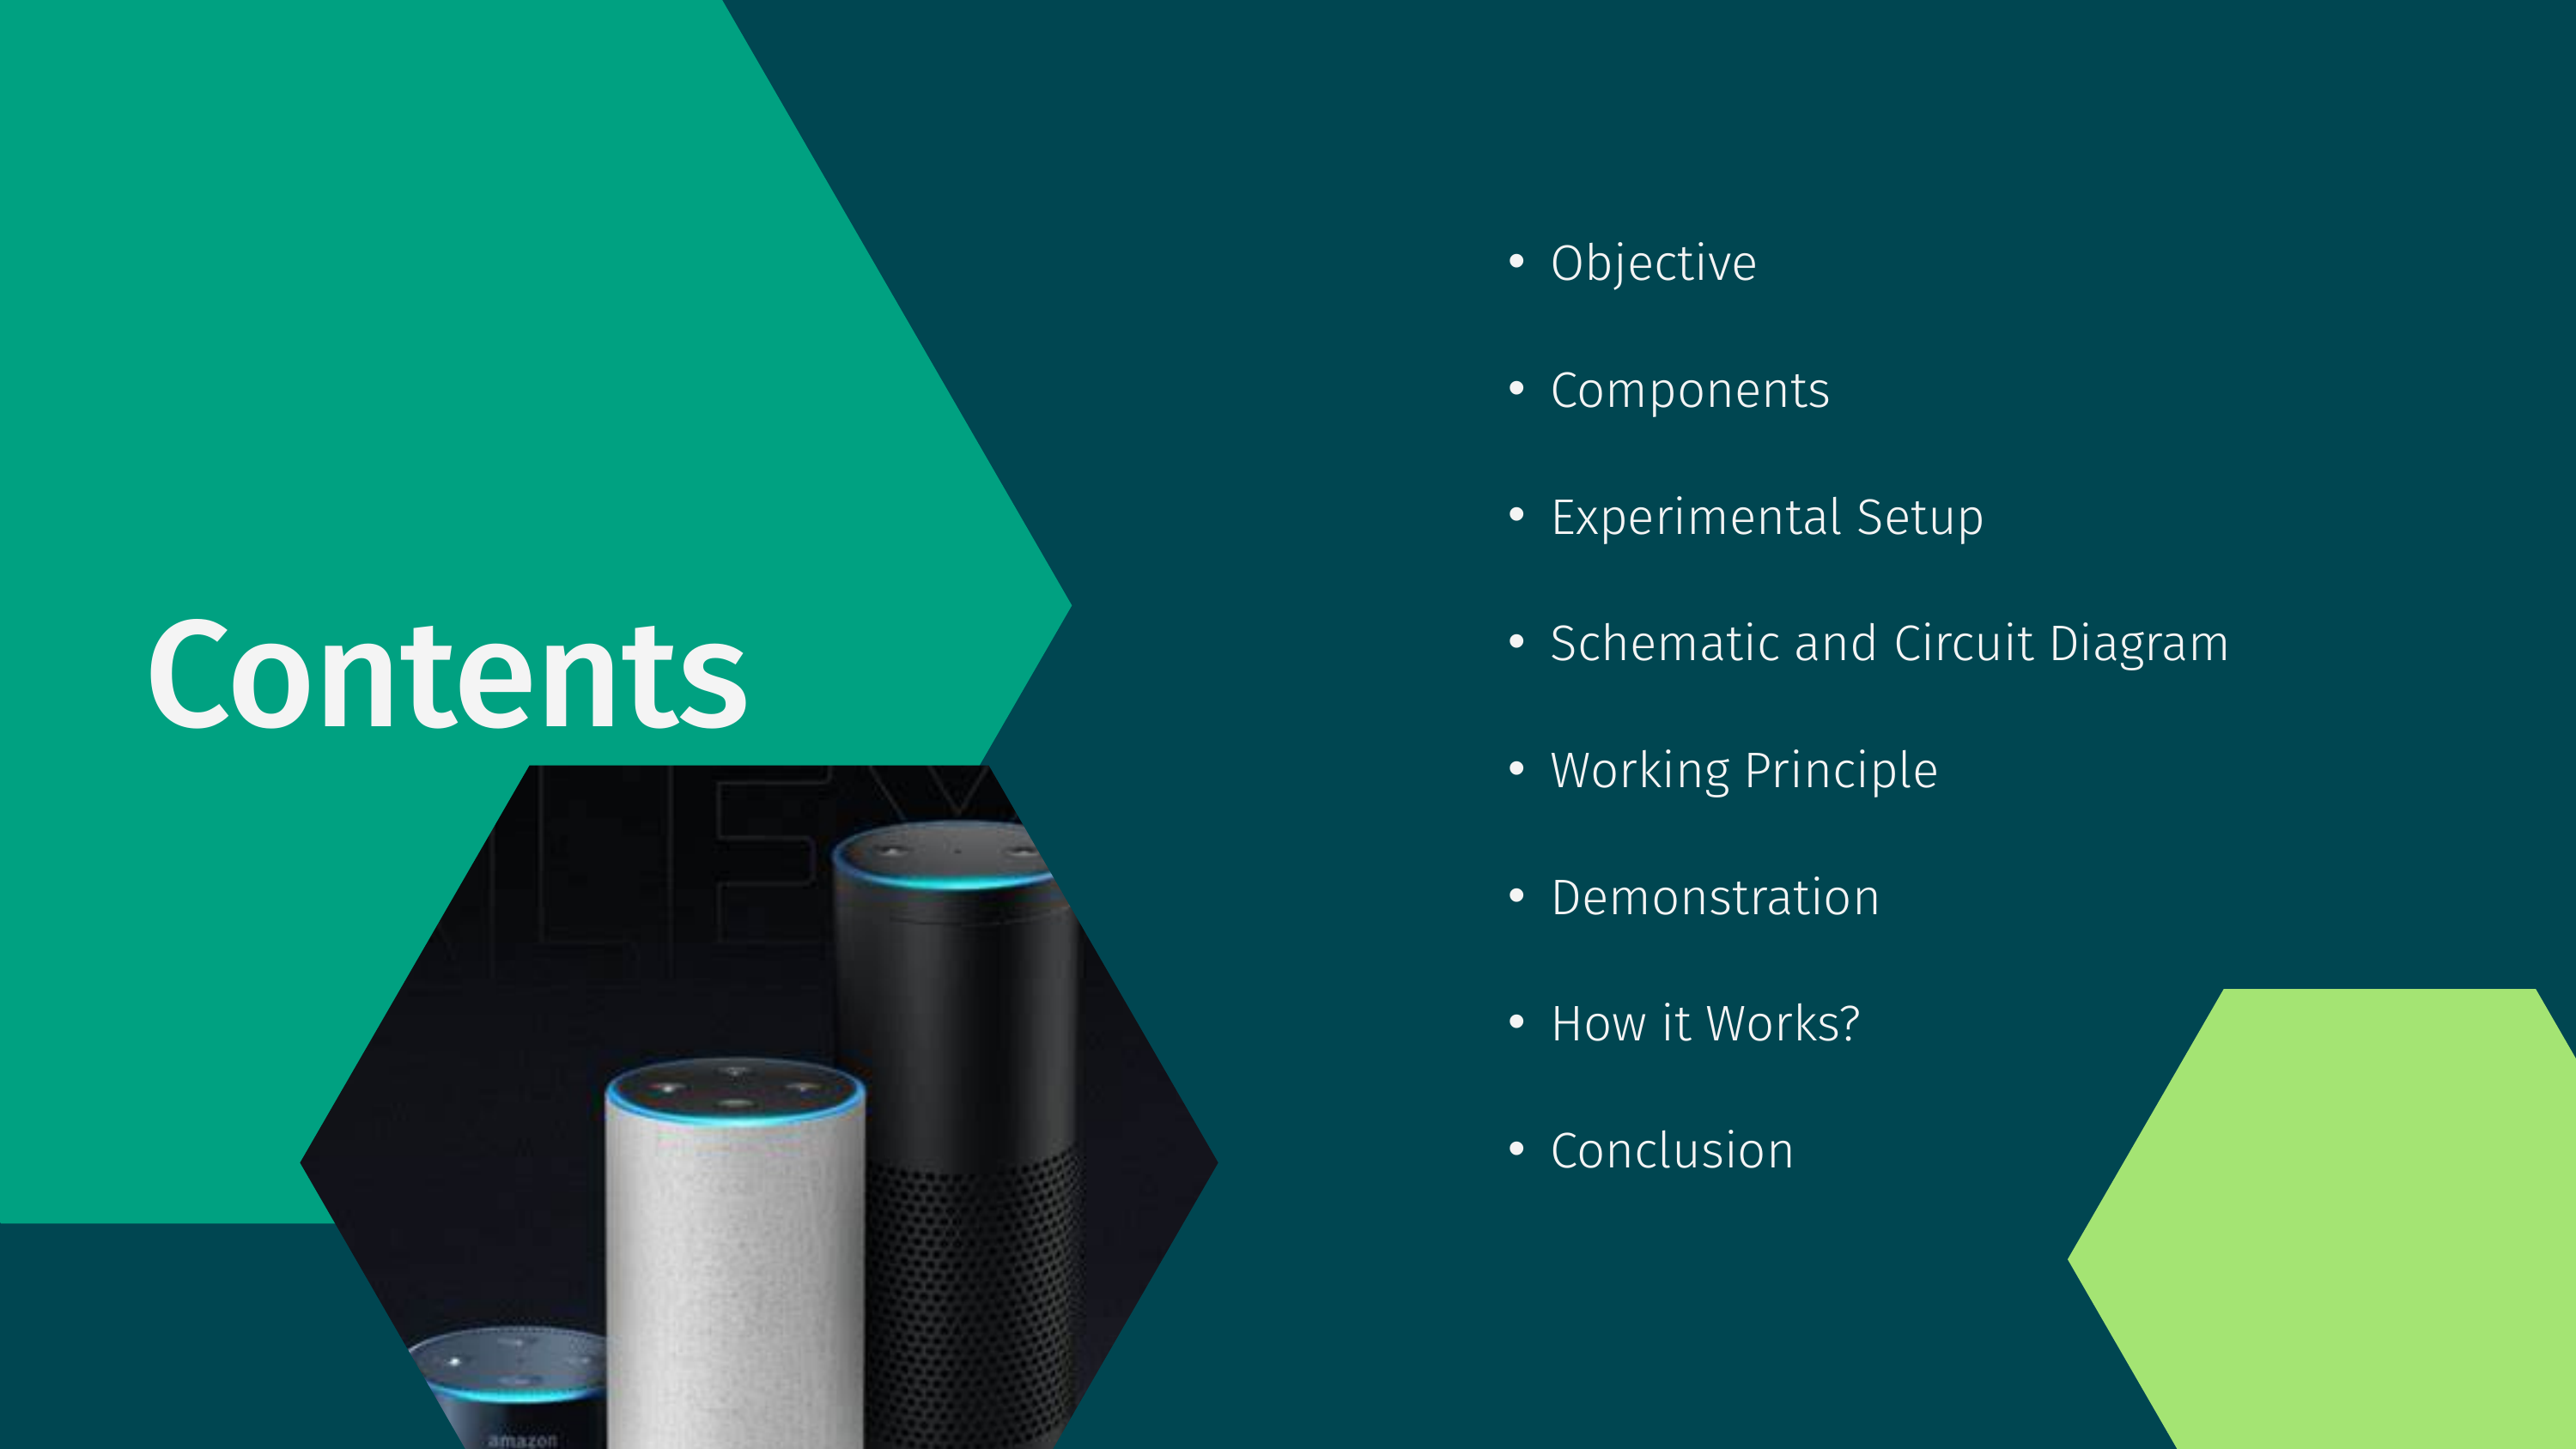

Objective
Components
Experimental Setup
Contents
Schematic and Circuit Diagram
Working Principle

Demonstration
How it Works?

Conclusion